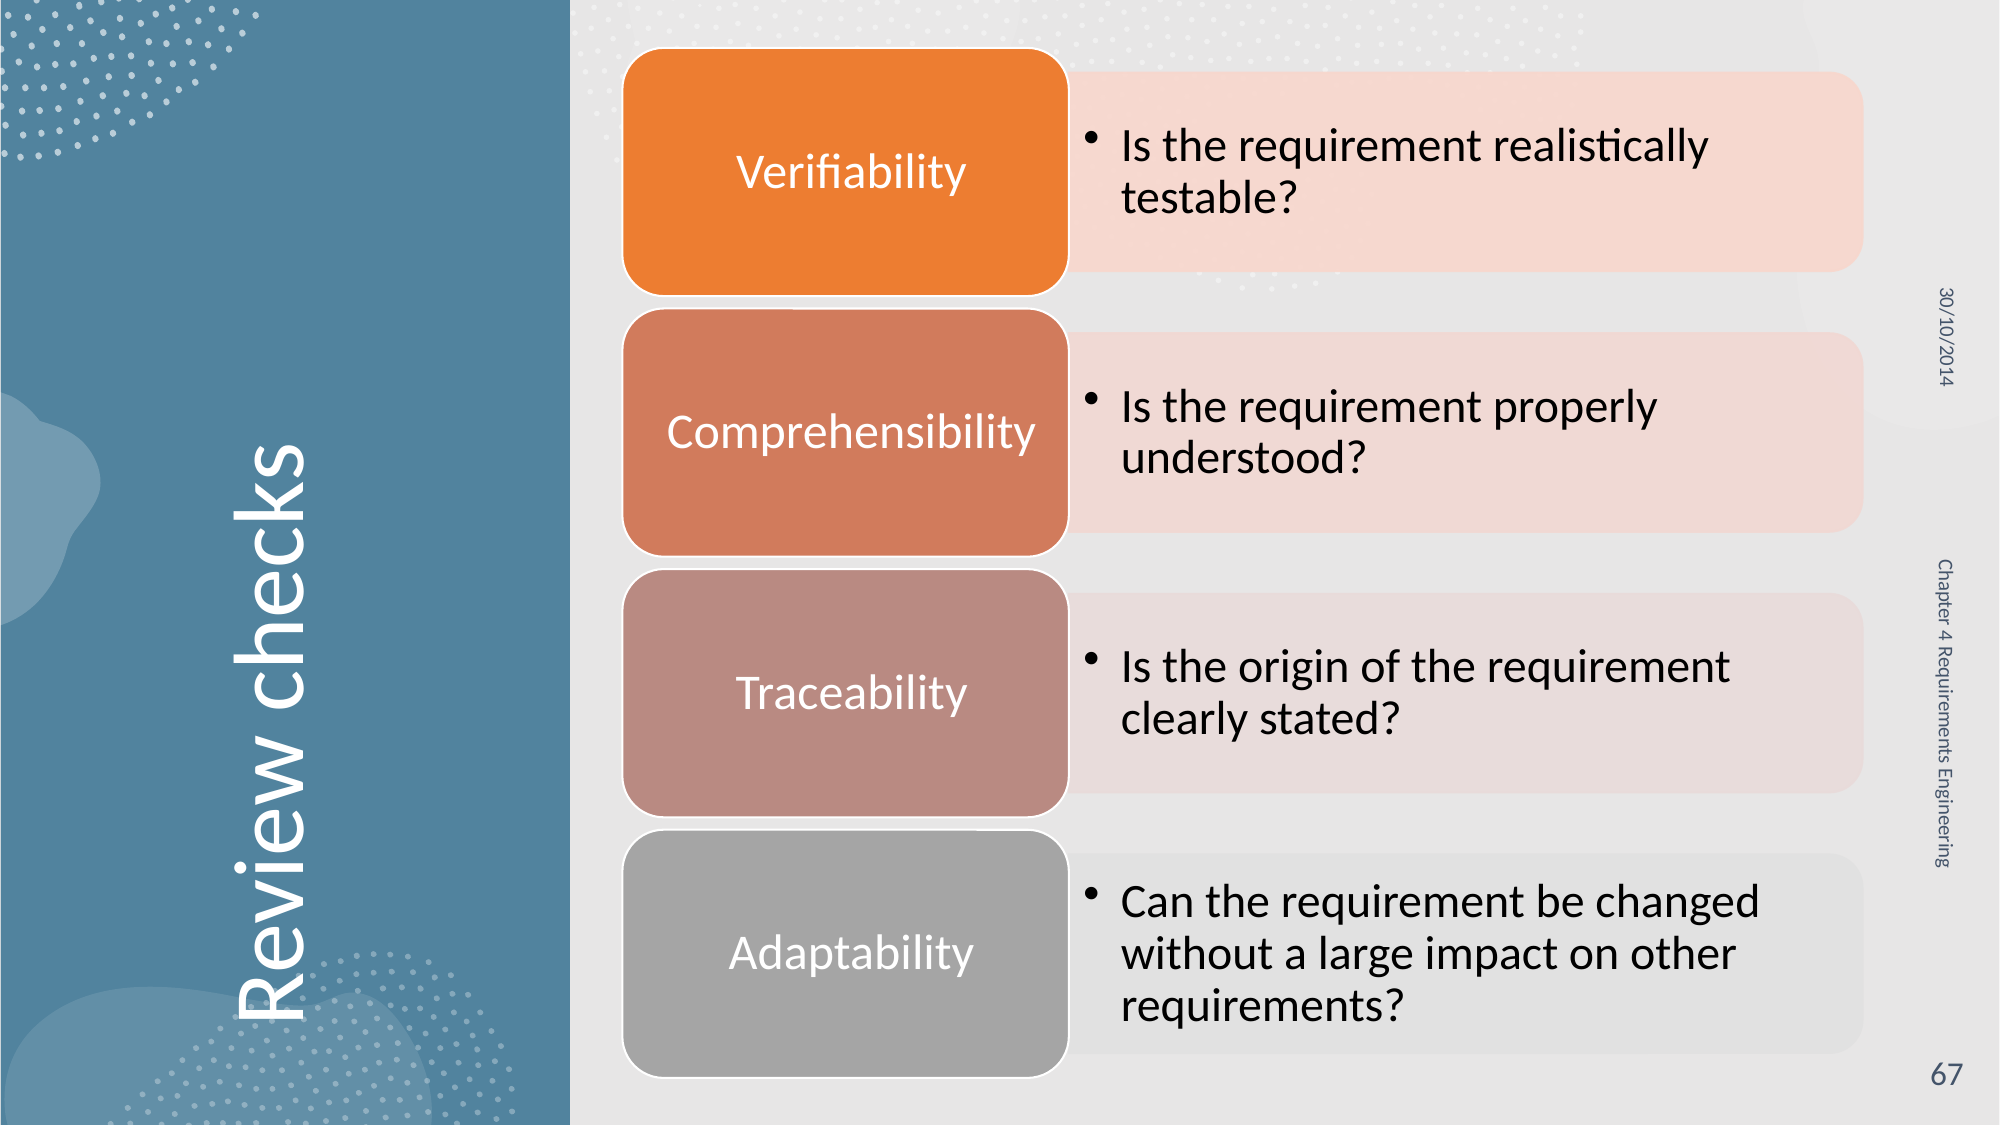

Is the requirement realistically testable?
Verifiability
Is the requirement properly understood?
Comprehensibility
Is the origin of the requirement clearly stated?
Traceability
Can the requirement be changed without a large impact on other requirements?
Adaptability
30/10/2014
# Review checks
Chapter 4 Requirements Engineering
67